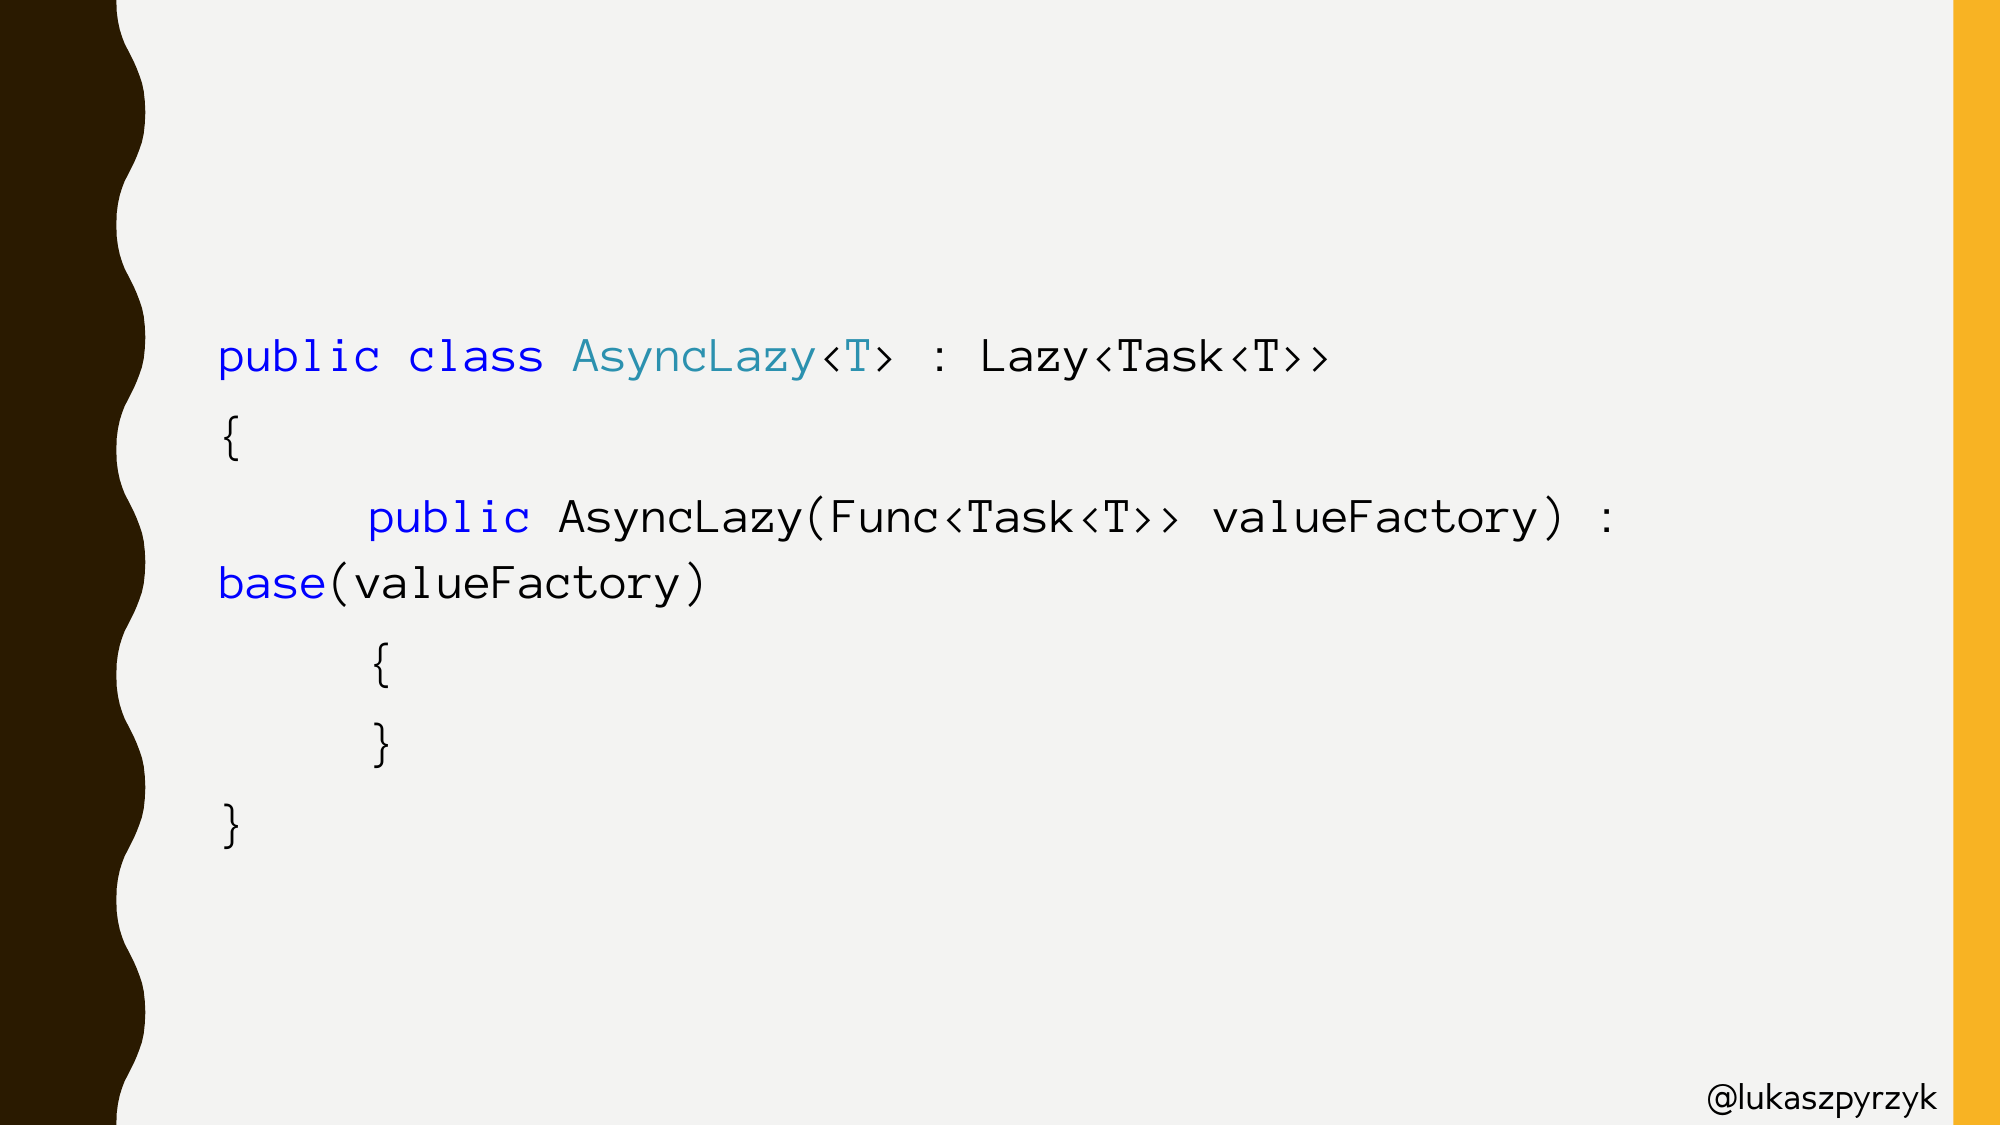

public class AsyncLazy<T> : Lazy<Task<T>>
{
	public AsyncLazy(Func<Task<T>> valueFactory) : base(valueFactory)
	{
	}
}
@lukaszpyrzyk